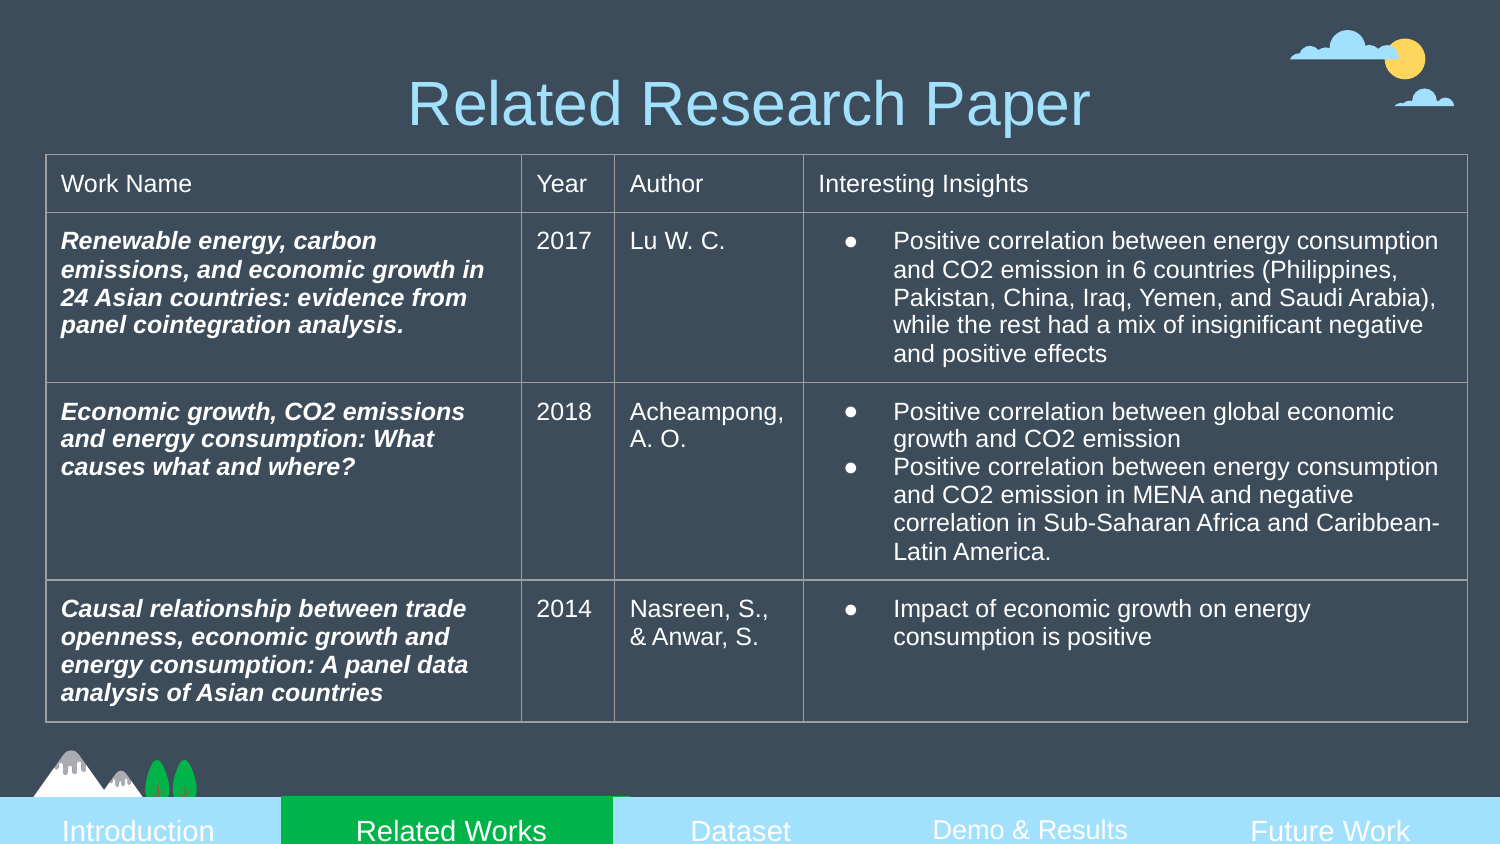

# Related Research Paper
| Work Name | Year | Author | Interesting Insights |
| --- | --- | --- | --- |
| Renewable energy, carbon emissions, and economic growth in 24 Asian countries: evidence from panel cointegration analysis. | 2017 | Lu W. C. | Positive correlation between energy consumption and CO2 emission in 6 countries (Philippines, Pakistan, China, Iraq, Yemen, and Saudi Arabia), while the rest had a mix of insignificant negative and positive effects |
| Economic growth, CO2 emissions and energy consumption: What causes what and where? | 2018 | Acheampong, A. O. | Positive correlation between global economic growth and CO2 emission Positive correlation between energy consumption and CO2 emission in MENA and negative correlation in Sub-Saharan Africa and Caribbean-Latin America. |
| Causal relationship between trade openness, economic growth and energy consumption: A panel data analysis of Asian countries | 2014 | Nasreen, S., & Anwar, S. | Impact of economic growth on energy consumption is positive |

Dataset
Dataset
Demo & Results
Demo & Results
Future Work
Future Work

Introduction
Introduction
Related Works
Related Works